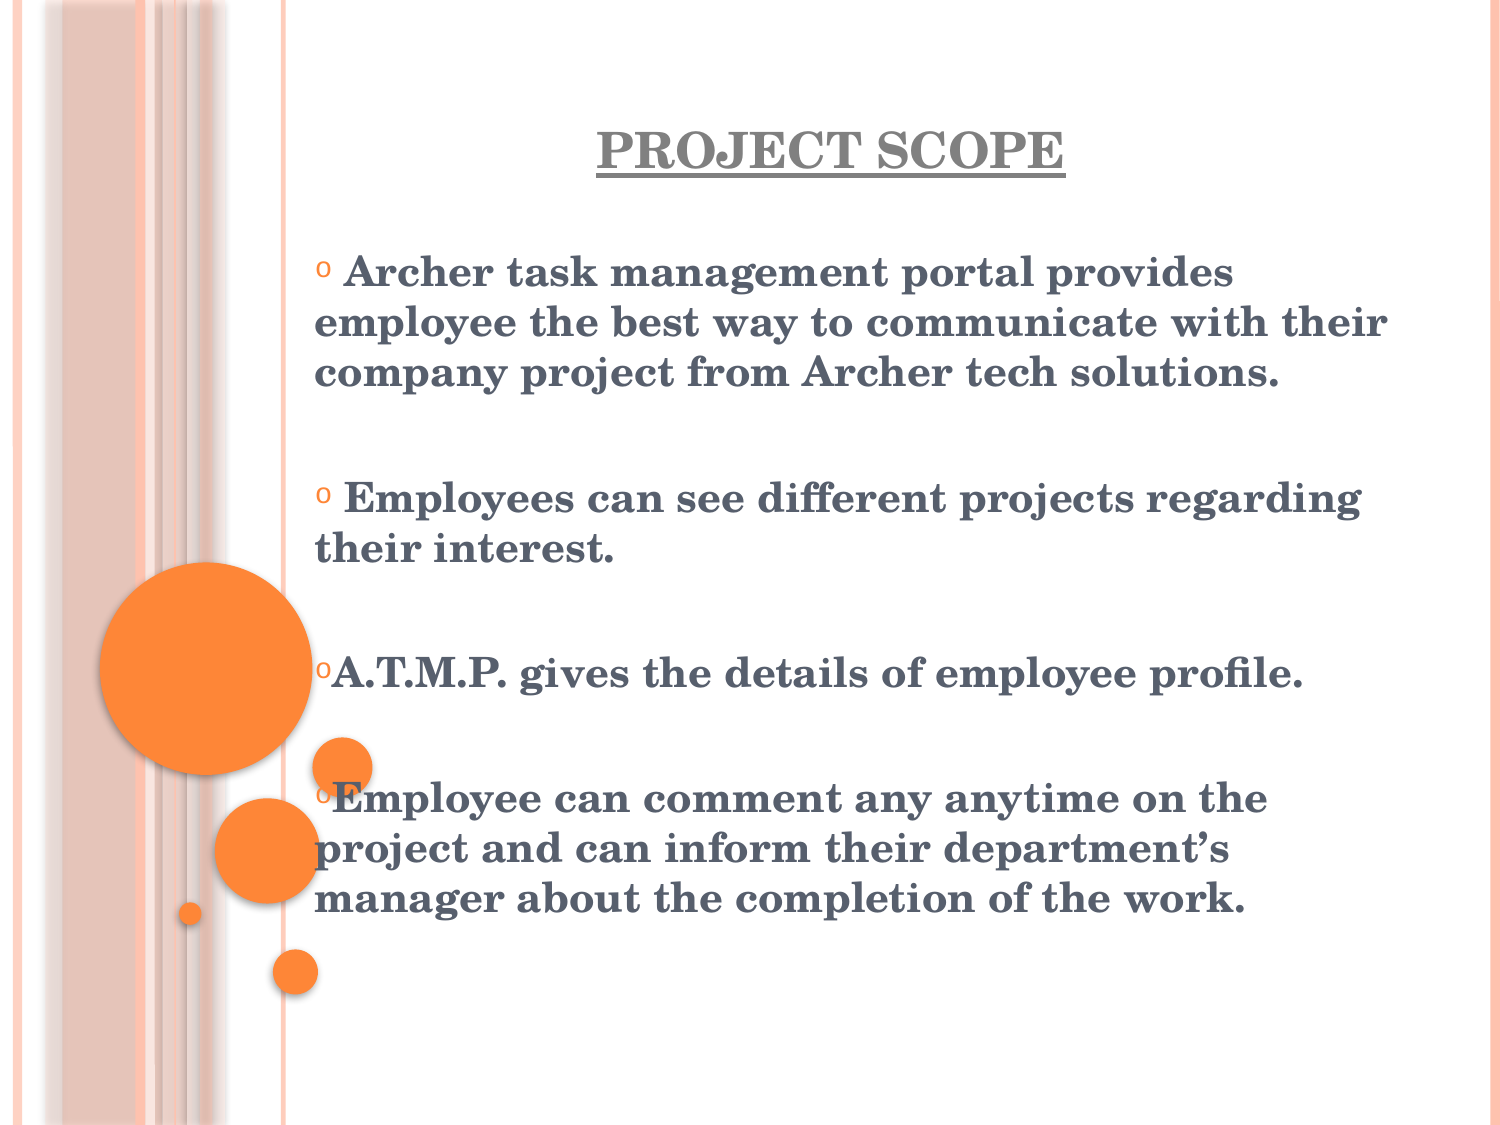

# PROJECT SCOPE
 Archer task management portal provides employee the best way to communicate with their company project from Archer tech solutions.

 Employees can see different projects regarding their interest.

A.T.M.P. gives the details of employee profile.

Employee can comment any anytime on the project and can inform their department’s manager about the completion of the work.